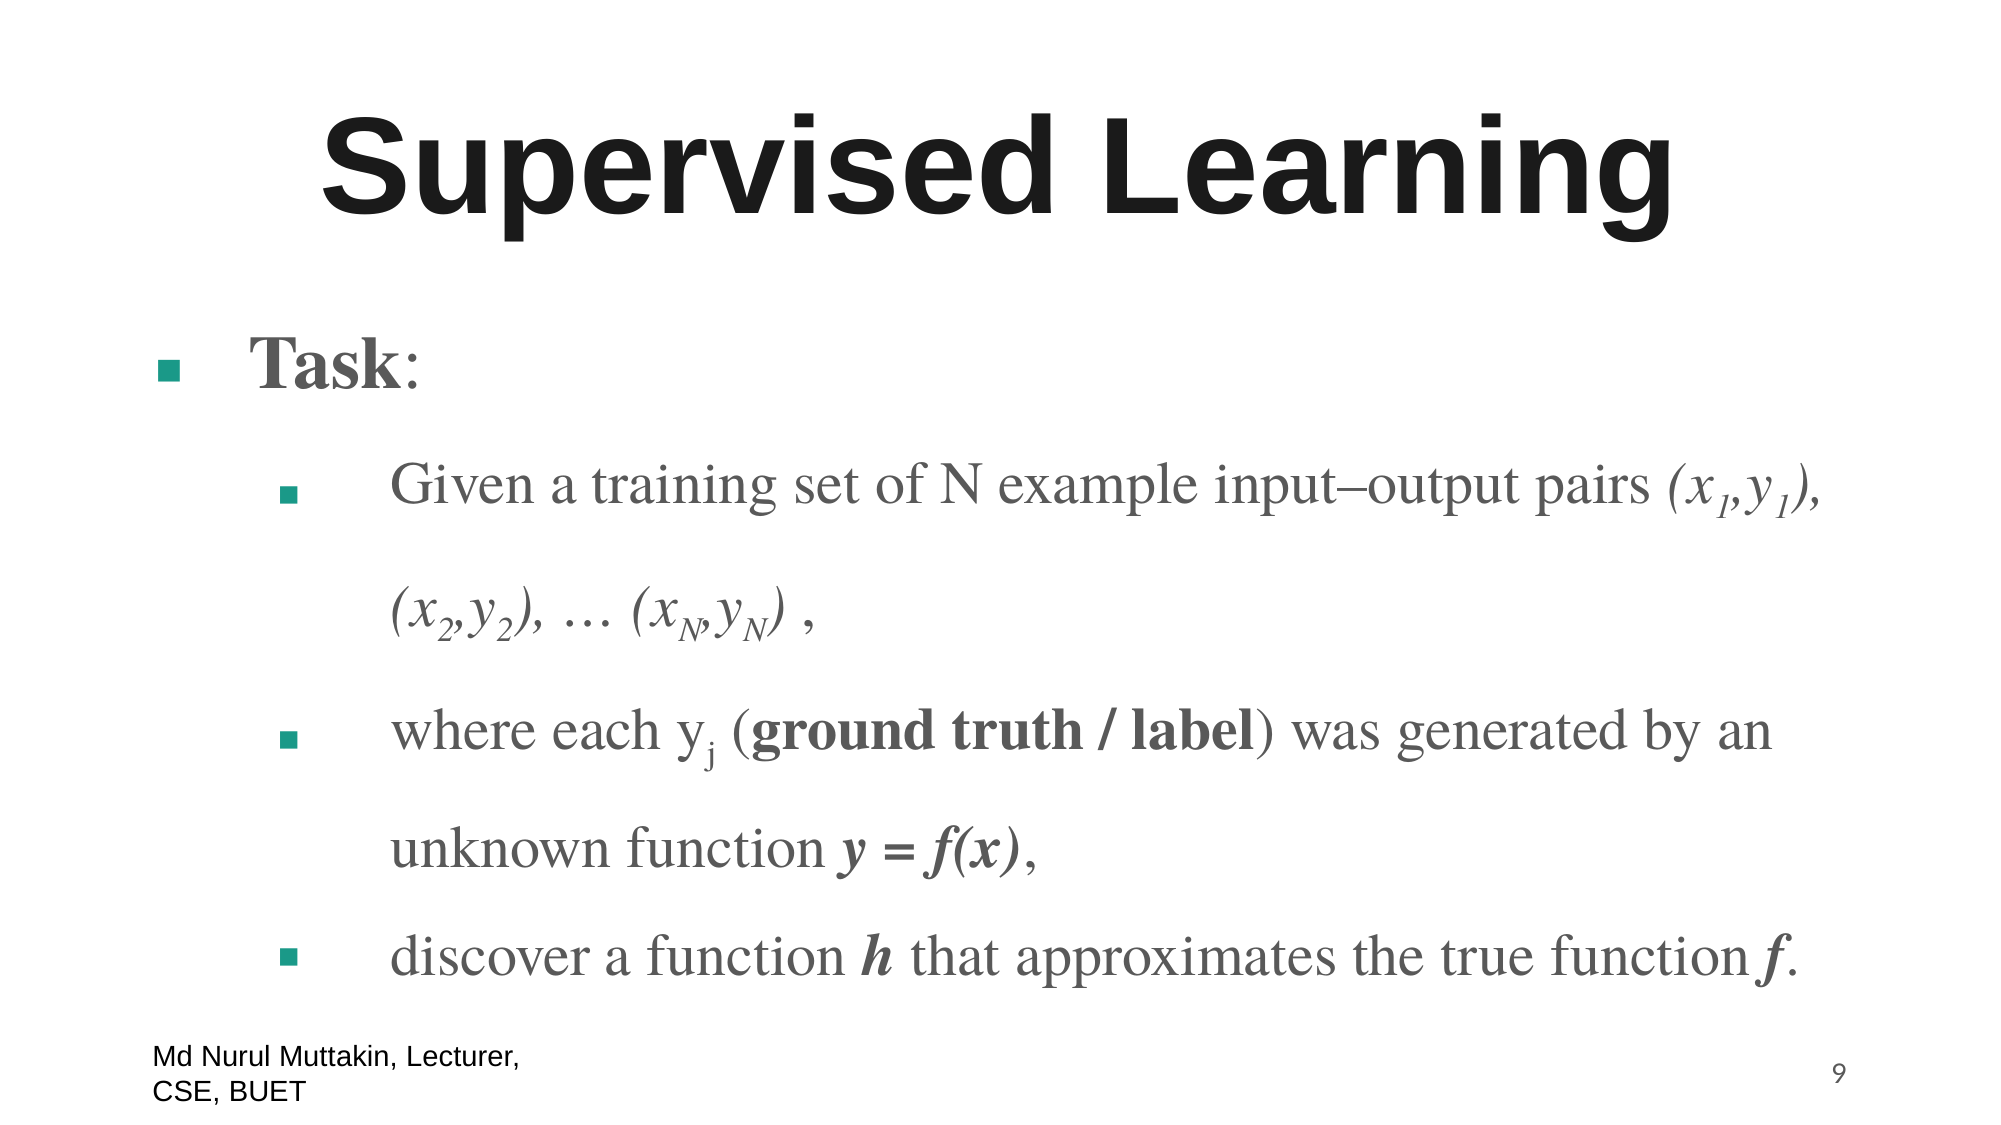

# Supervised Learning
   Task:
Given a training set of N example input–output pairs (x1,y1), (x2,y2), … (xN,yN) ,
where each yj (ground truth / label) was generated by an unknown function y = f(x),
discover a function h that approximates the true function f.

Md Nurul Muttakin, Lecturer, CSE, BUET
9